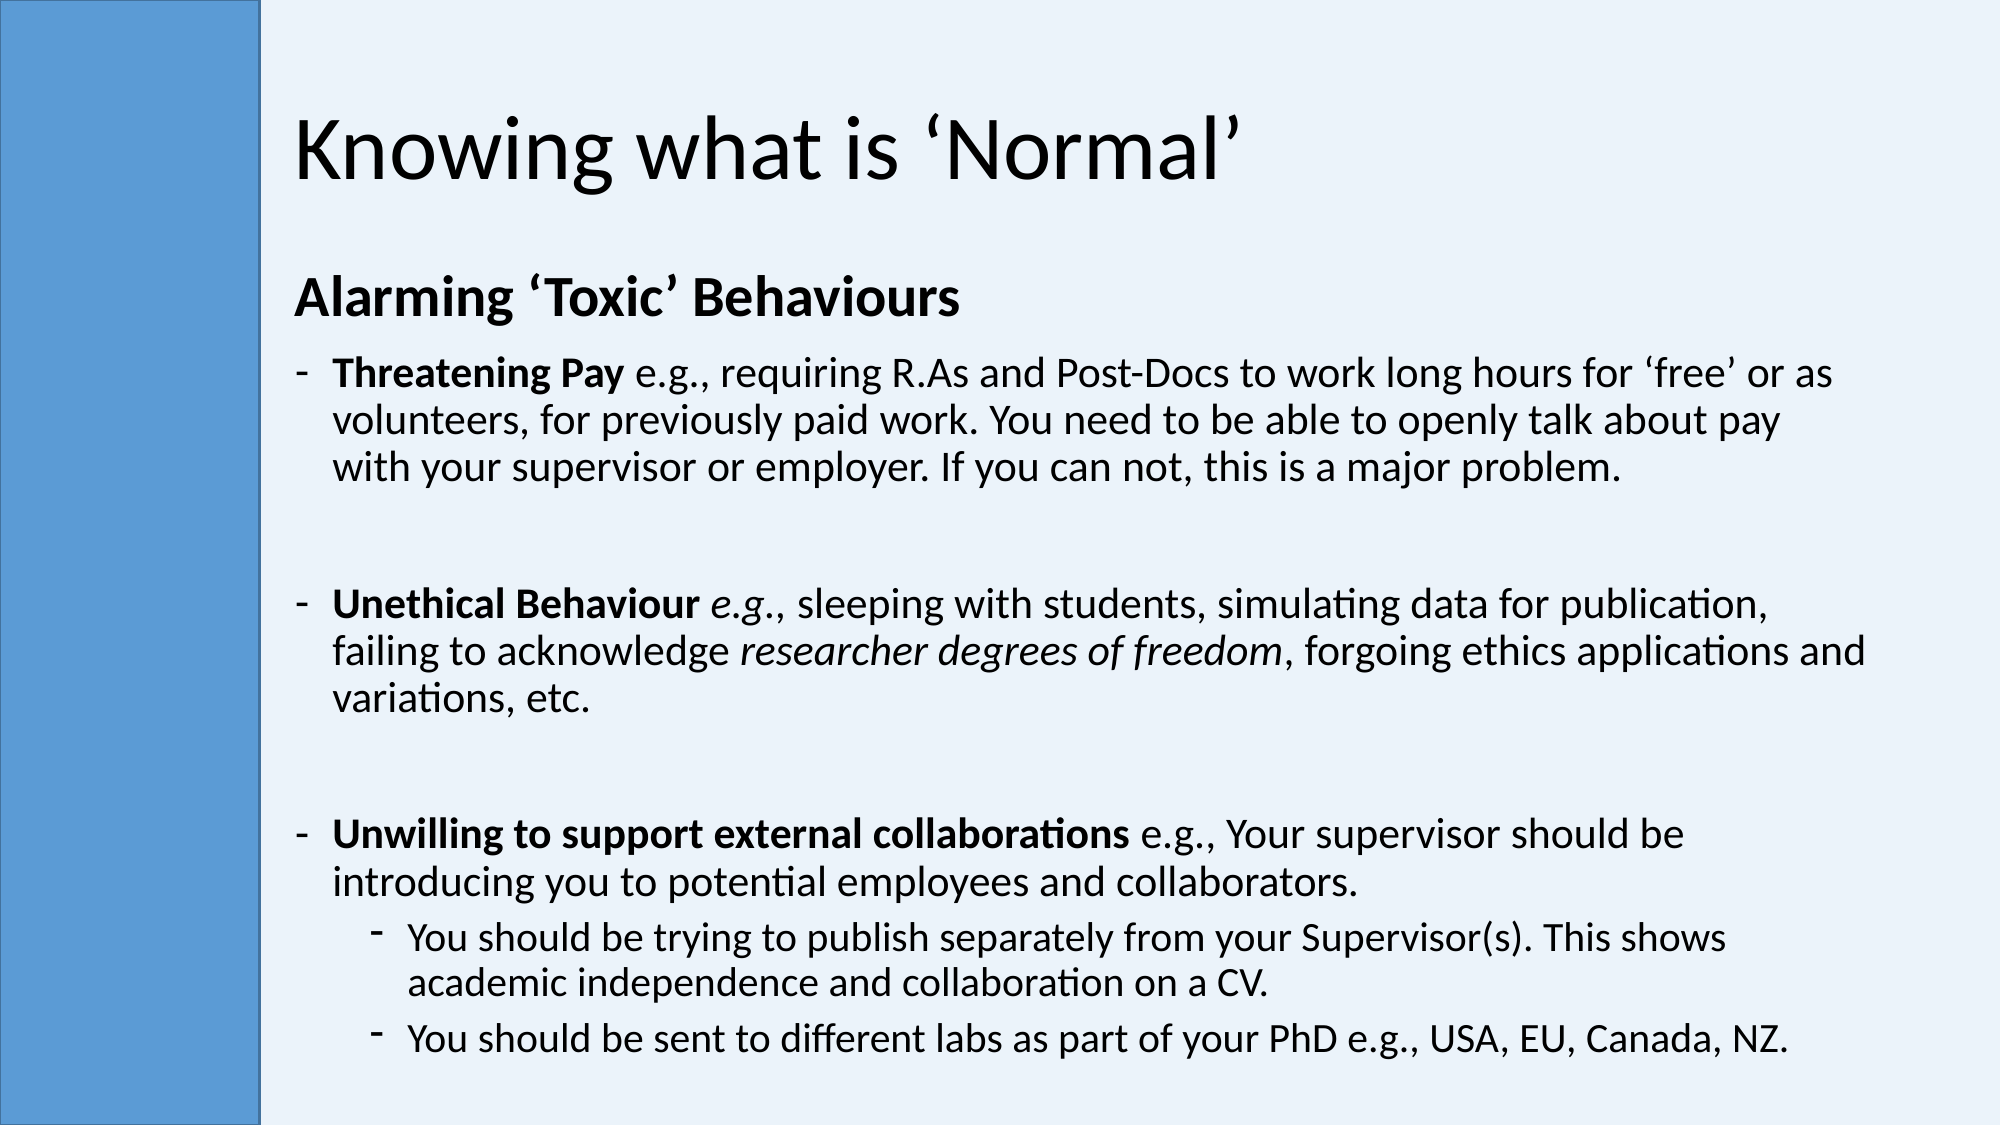

# Knowing what is ‘Normal’
Alarming ‘Toxic’ Behaviours
Threatening Pay e.g., requiring R.As and Post-Docs to work long hours for ‘free’ or as volunteers, for previously paid work. You need to be able to openly talk about pay with your supervisor or employer. If you can not, this is a major problem.

Unethical Behaviour e.g., sleeping with students, simulating data for publication, failing to acknowledge researcher degrees of freedom, forgoing ethics applications and variations, etc.

Unwilling to support external collaborations e.g., Your supervisor should be introducing you to potential employees and collaborators.
You should be trying to publish separately from your Supervisor(s). This shows academic independence and collaboration on a CV.
You should be sent to different labs as part of your PhD e.g., USA, EU, Canada, NZ.